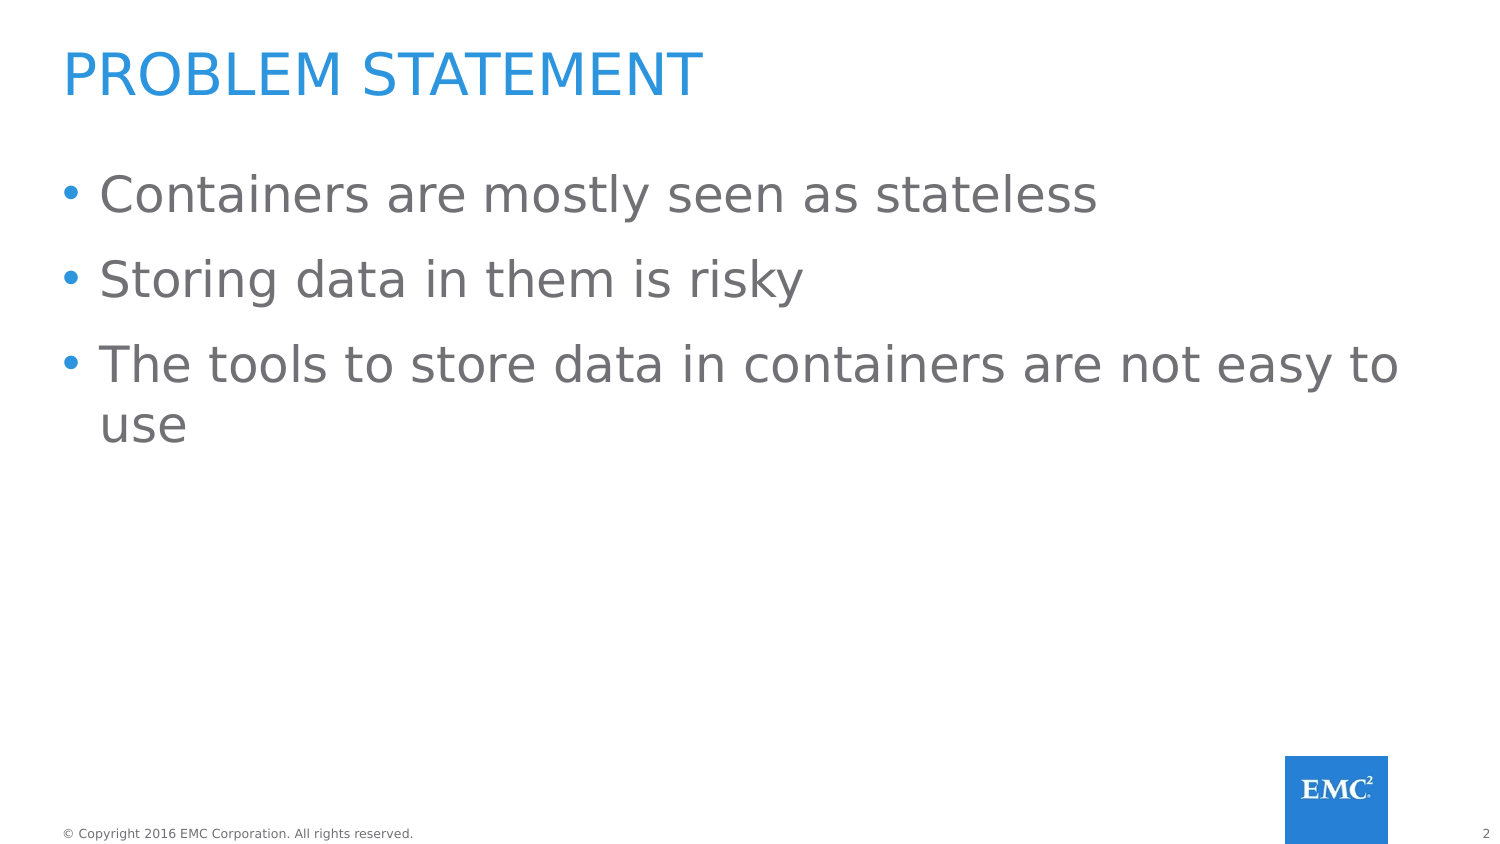

# Problem statement
Containers are mostly seen as stateless
Storing data in them is risky
The tools to store data in containers are not easy to use